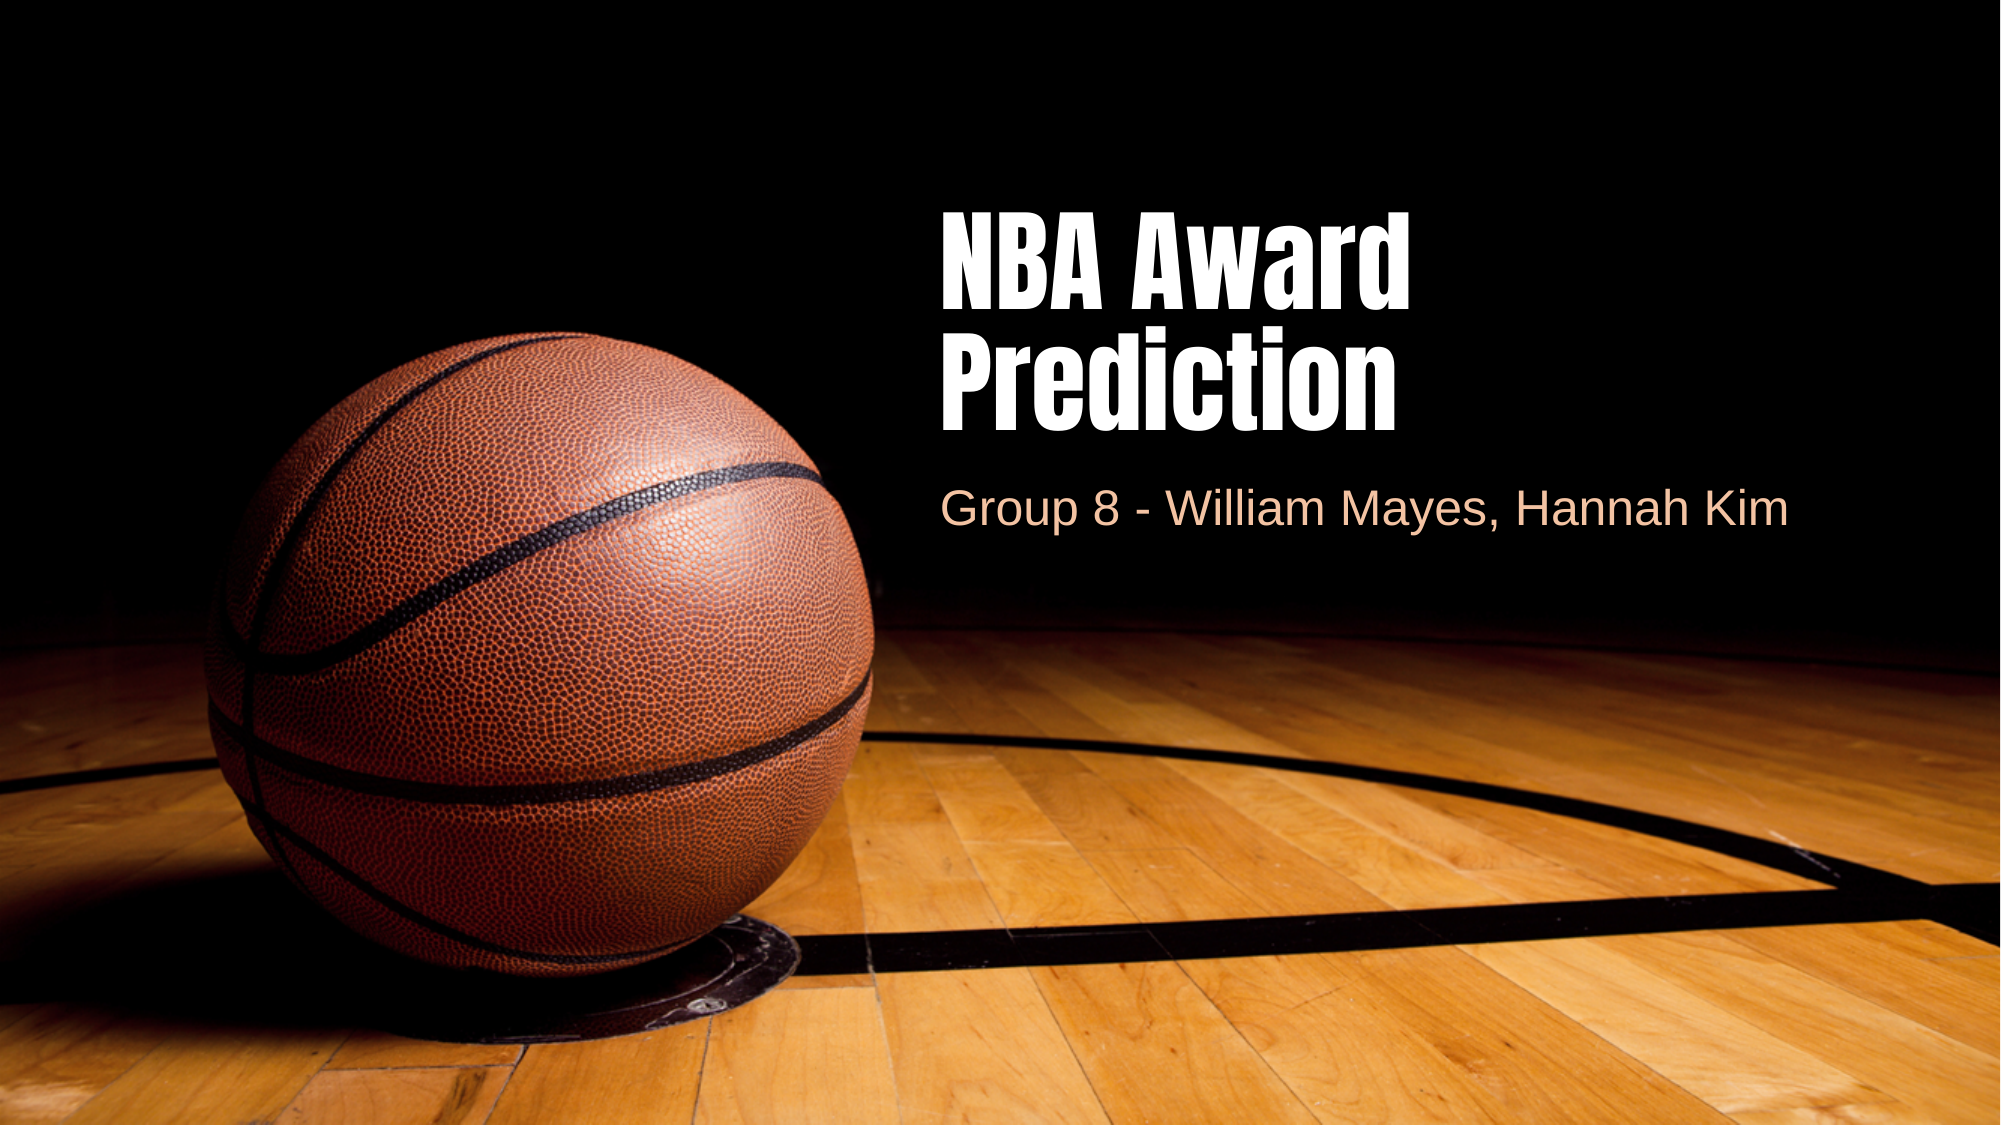

# NBA Award Prediction
Group 8 - William Mayes, Hannah Kim